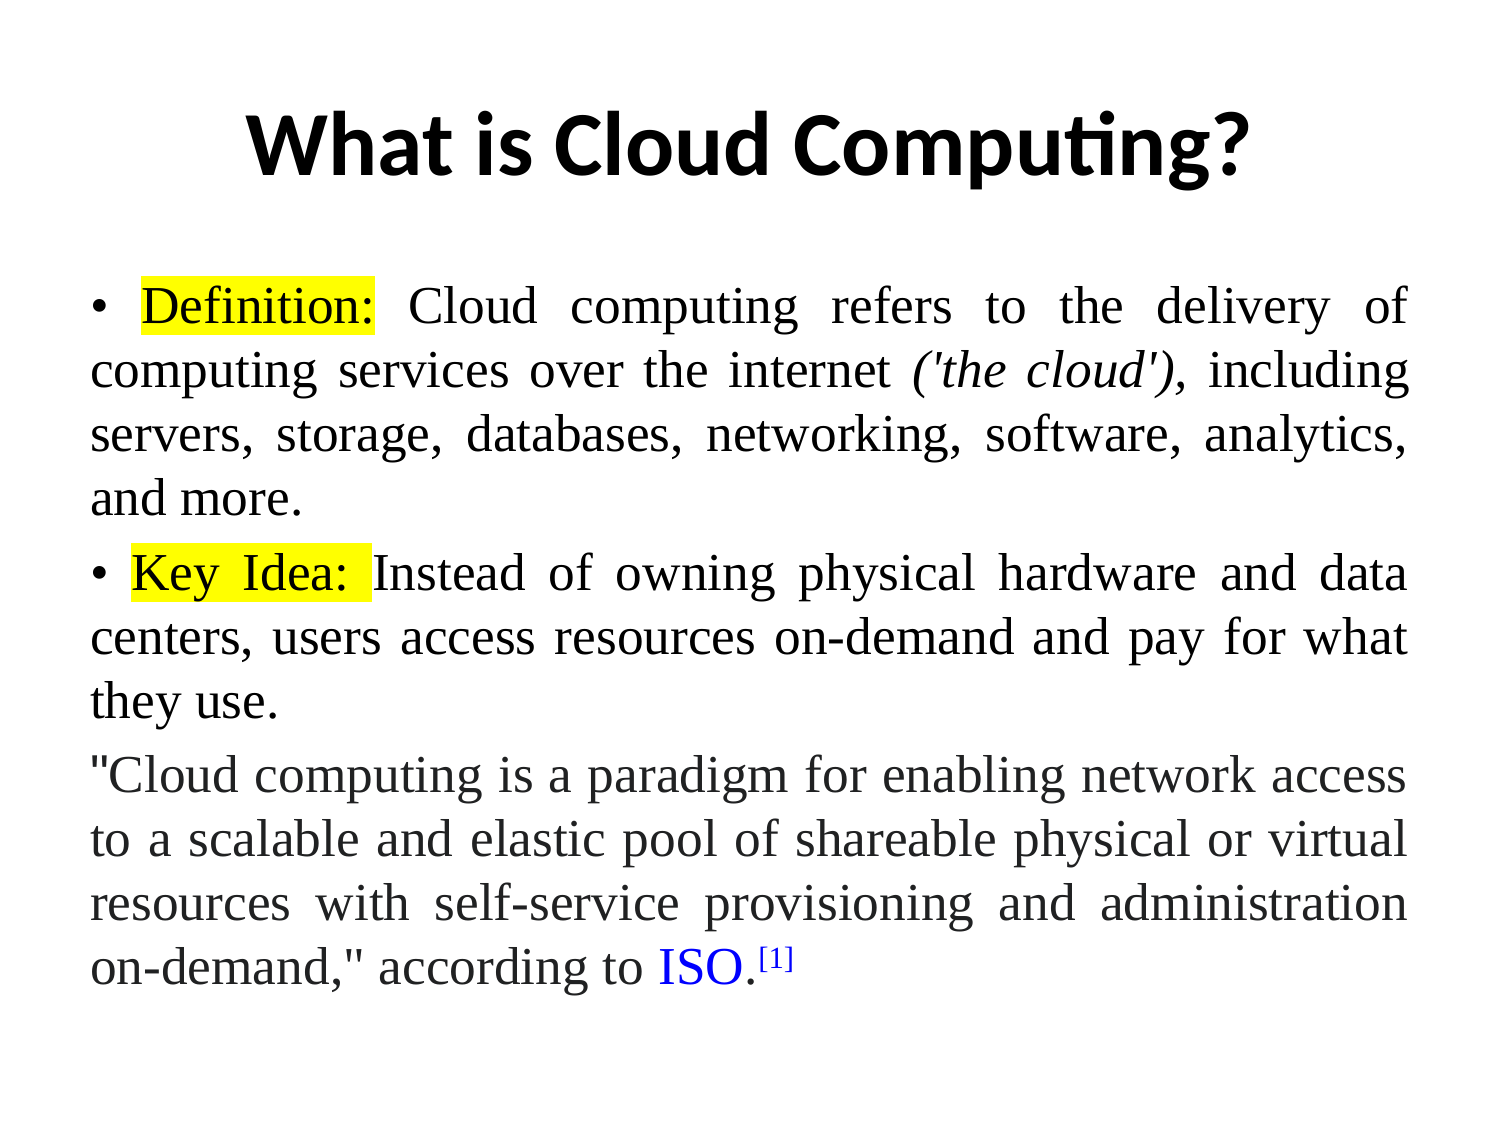

# What is Cloud Computing?
• Definition: Cloud computing refers to the delivery of computing services over the internet ('the cloud'), including servers, storage, databases, networking, software, analytics, and more.
• Key Idea: Instead of owning physical hardware and data centers, users access resources on-demand and pay for what they use.
"Cloud computing is a paradigm for enabling network access to a scalable and elastic pool of shareable physical or virtual resources with self-service provisioning and administration on-demand," according to ISO.[1]